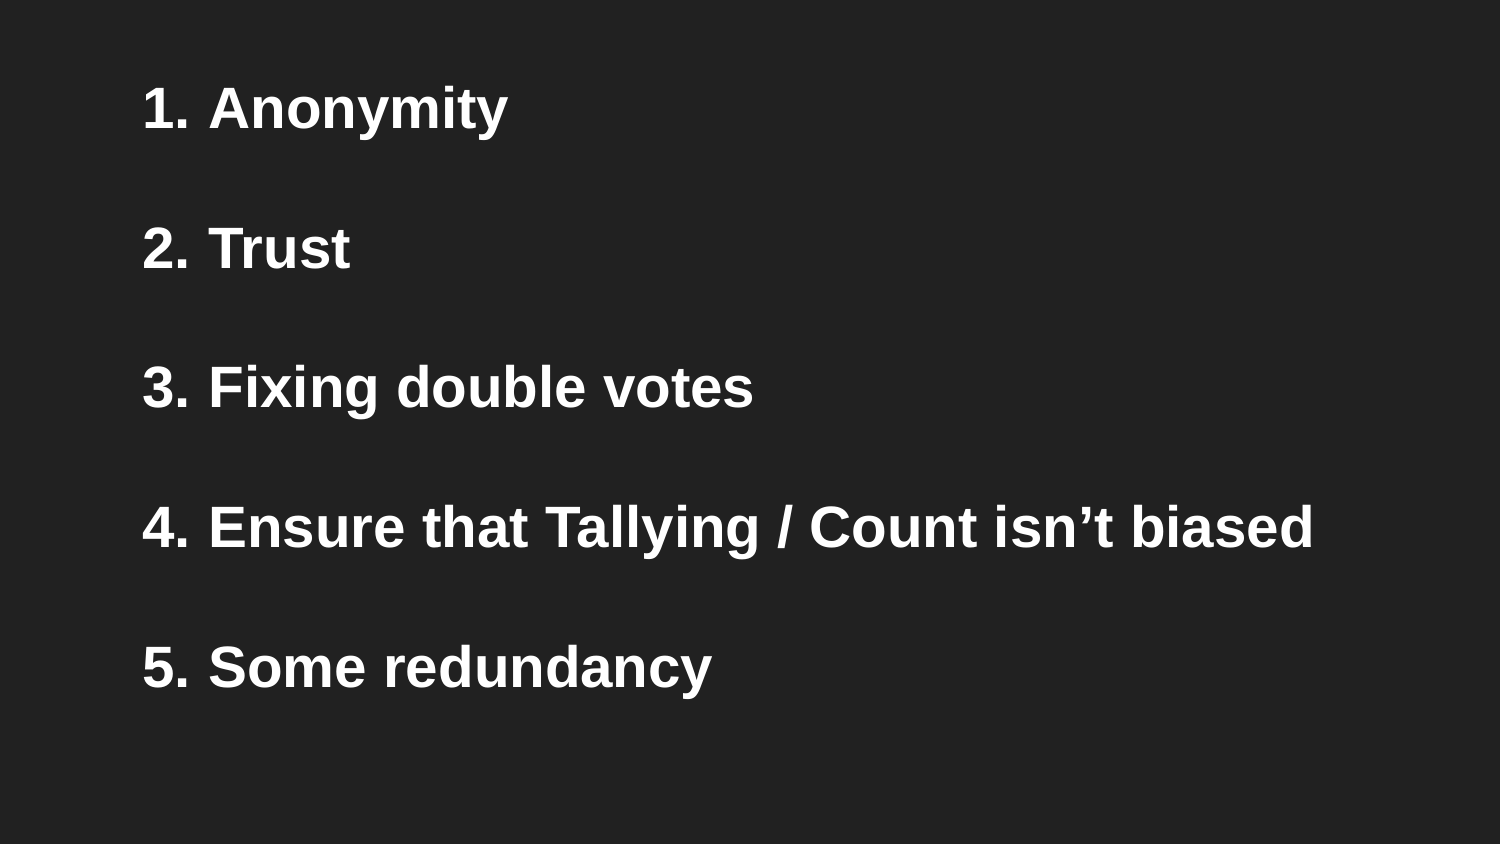

Anonymity

Trust

Fixing double votes

Ensure that Tallying / Count isn’t biased

Some redundancy